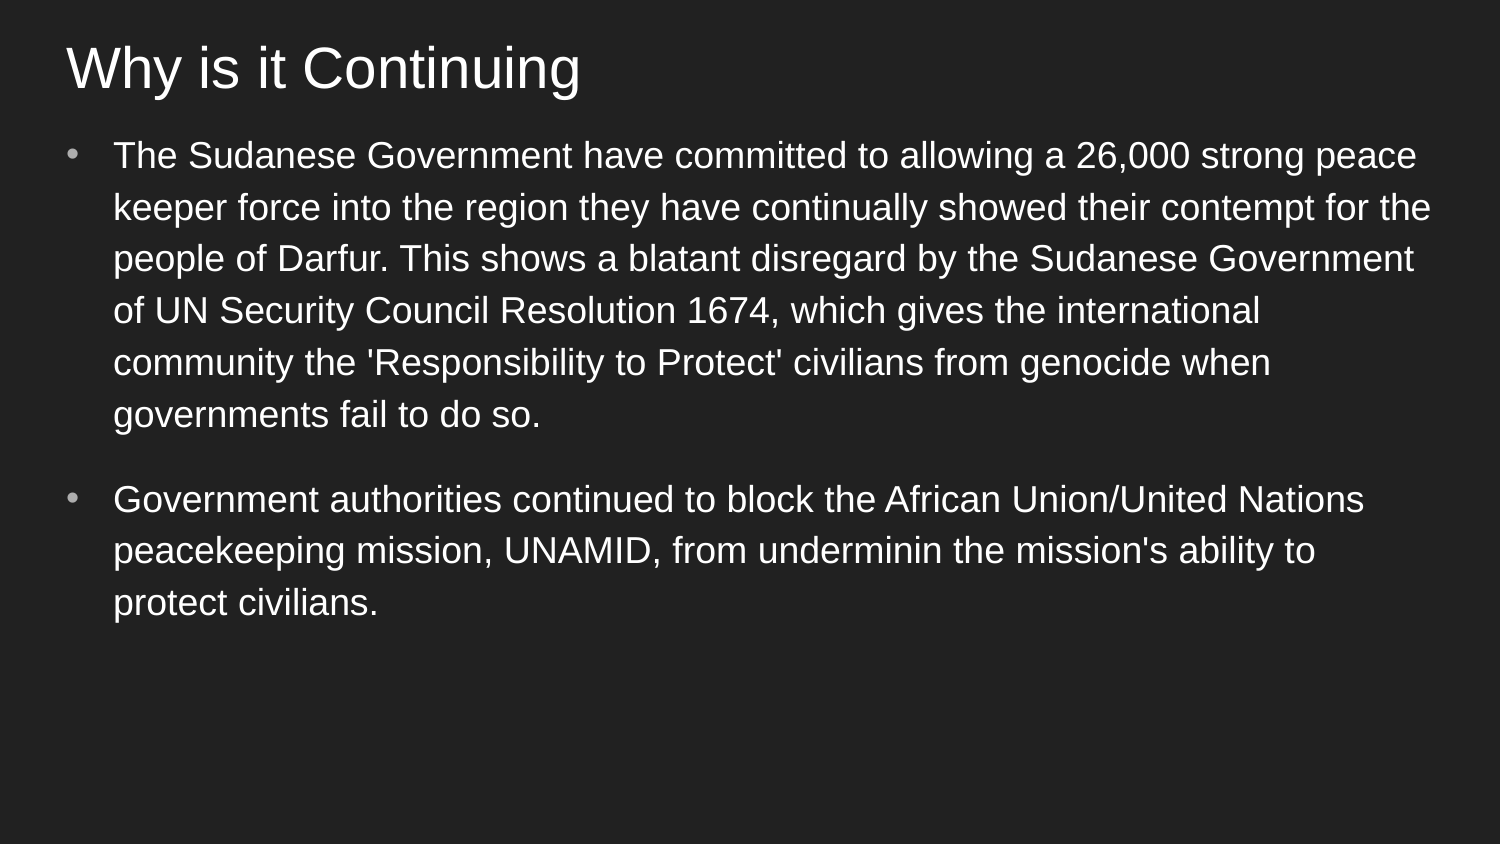

# Why is it Continuing
The Sudanese Government have committed to allowing a 26,000 strong peace keeper force into the region they have continually showed their contempt for the people of Darfur. This shows a blatant disregard by the Sudanese Government of UN Security Council Resolution 1674, which gives the international community the 'Responsibility to Protect' civilians from genocide when governments fail to do so.
Government authorities continued to block the African Union/United Nations peacekeeping mission, UNAMID, from underminin the mission's ability to protect civilians.